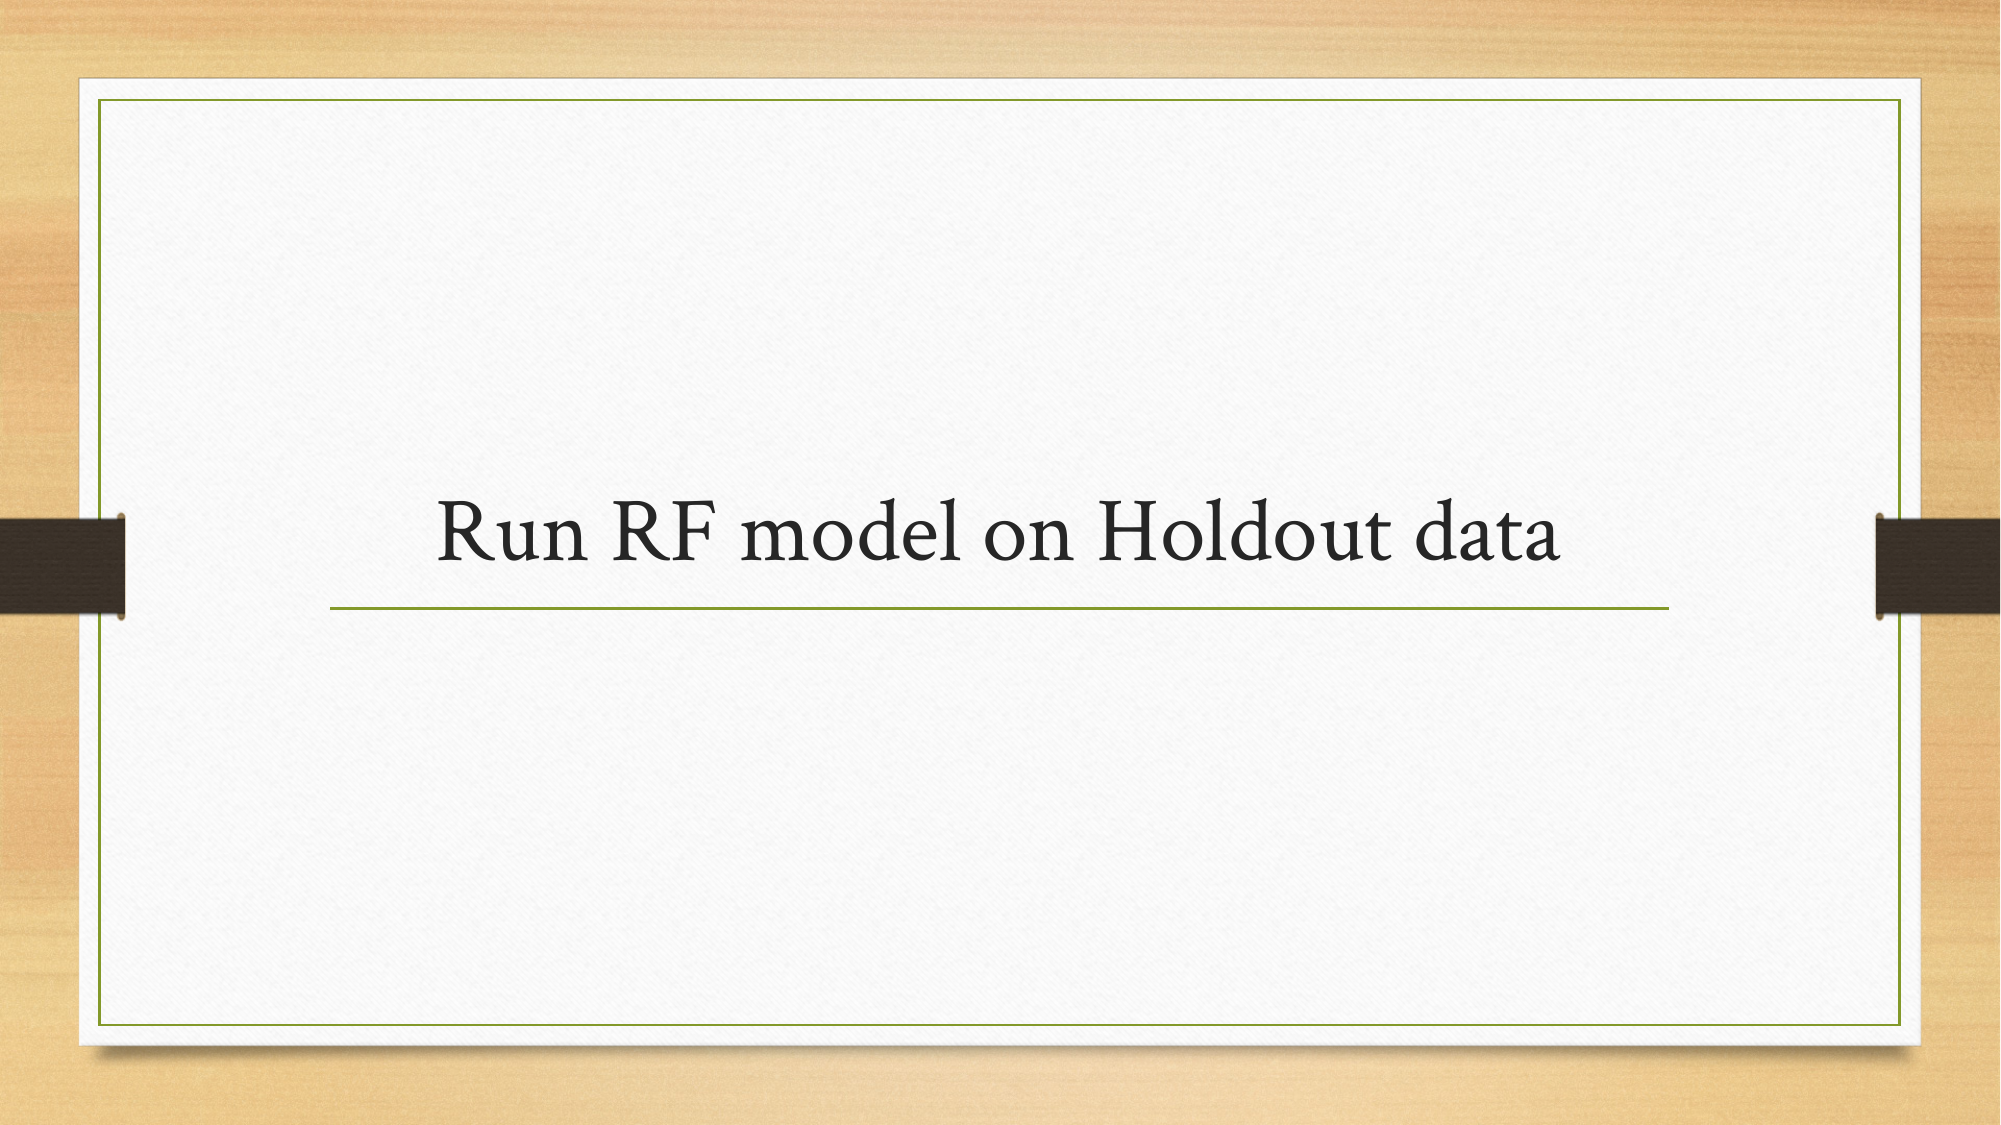

# Run RF model on Holdout data